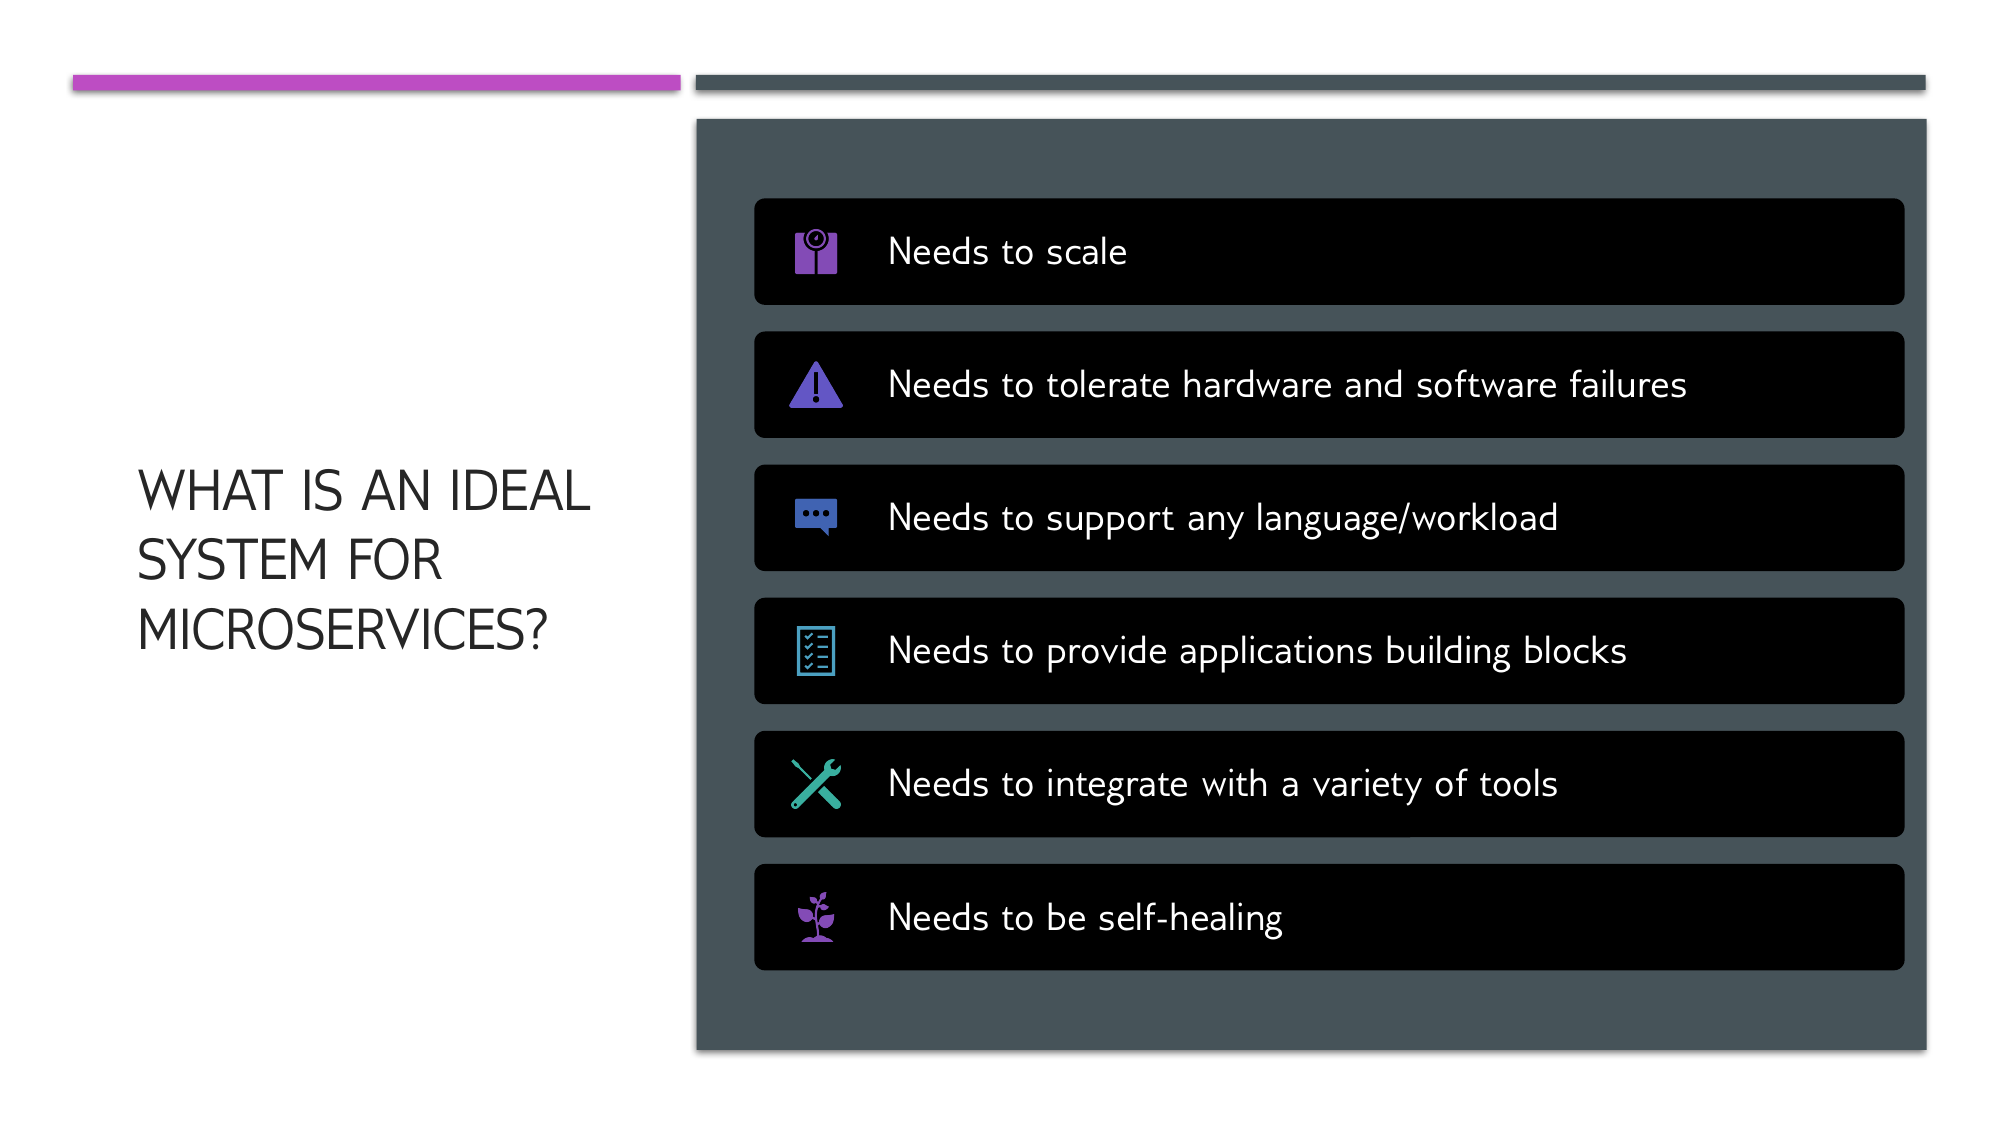

# What is an ideal System for Microservices?
Needs to scale
Needs to tolerate hardware and software failures
Needs to support any language/workload
Needs to provide applications building blocks
Needs to integrate with a variety of tools
Needs to be self-healing